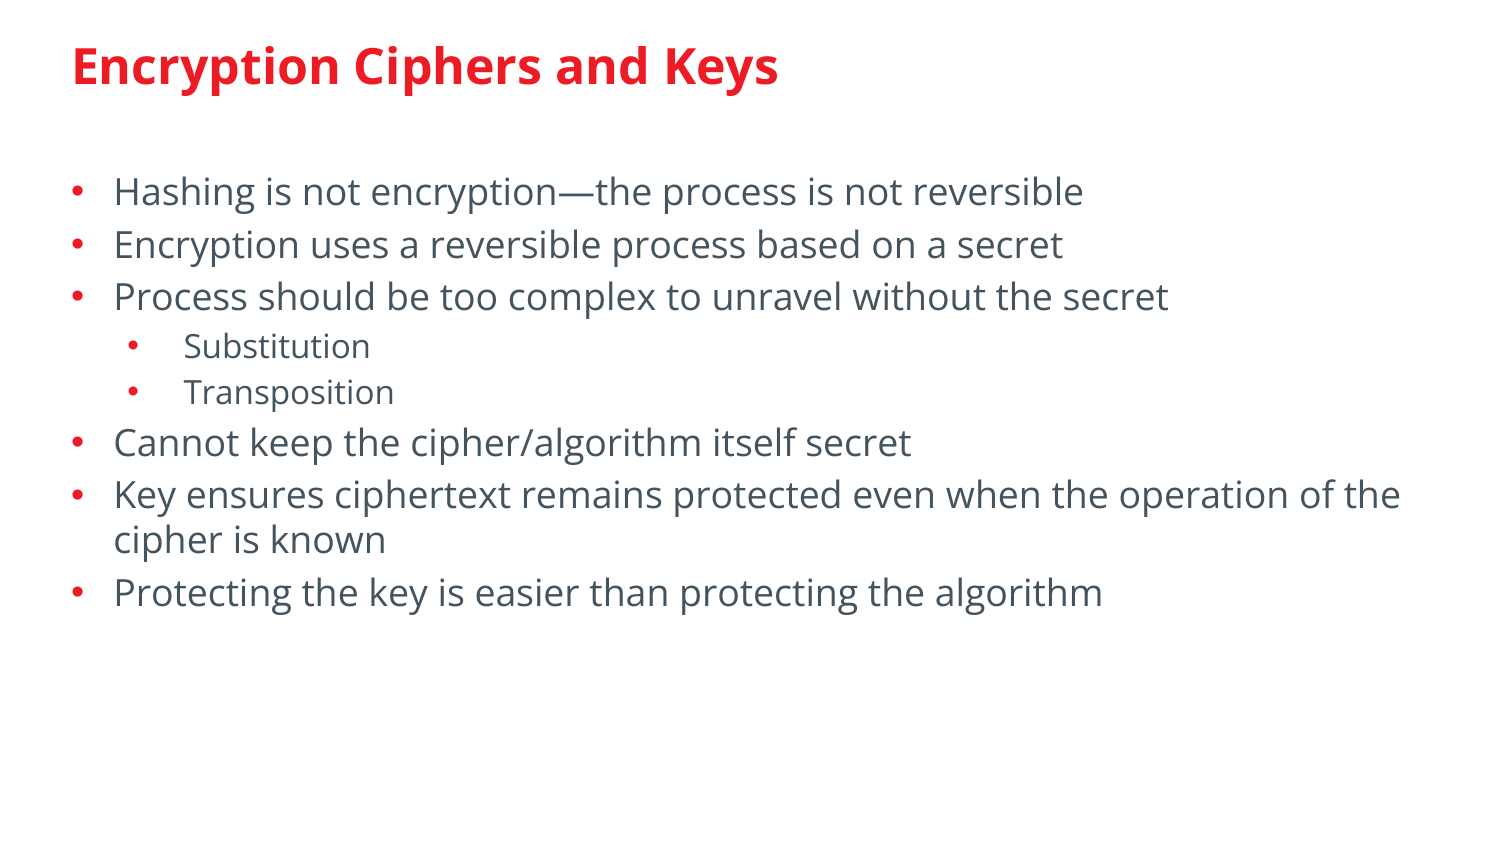

# Encryption Ciphers and Keys
Hashing is not encryption—the process is not reversible
Encryption uses a reversible process based on a secret
Process should be too complex to unravel without the secret
Substitution
Transposition
Cannot keep the cipher/algorithm itself secret
Key ensures ciphertext remains protected even when the operation of the cipher is known
Protecting the key is easier than protecting the algorithm
www.Studemia.com| Student Academia, Inc  is a CompTIA official Partner | learn@studemia.com | 800-750-8288
6